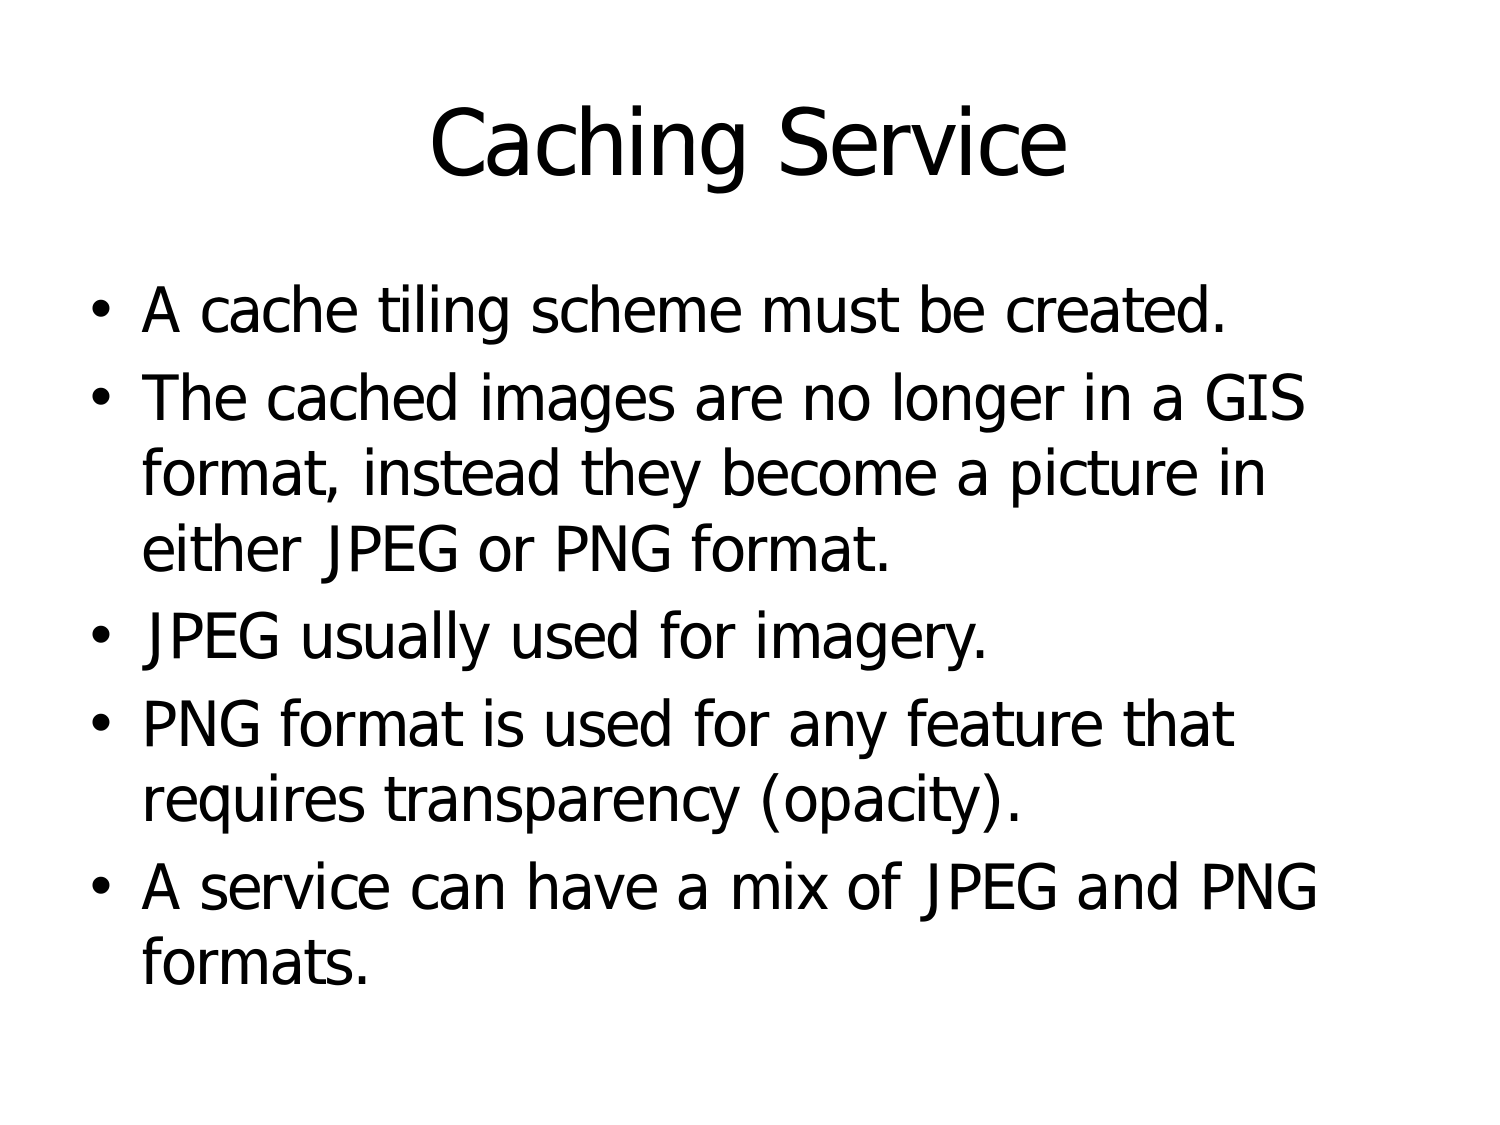

# Caching Service
A cache tiling scheme must be created.
The cached images are no longer in a GIS format, instead they become a picture in either JPEG or PNG format.
JPEG usually used for imagery.
PNG format is used for any feature that requires transparency (opacity).
A service can have a mix of JPEG and PNG formats.